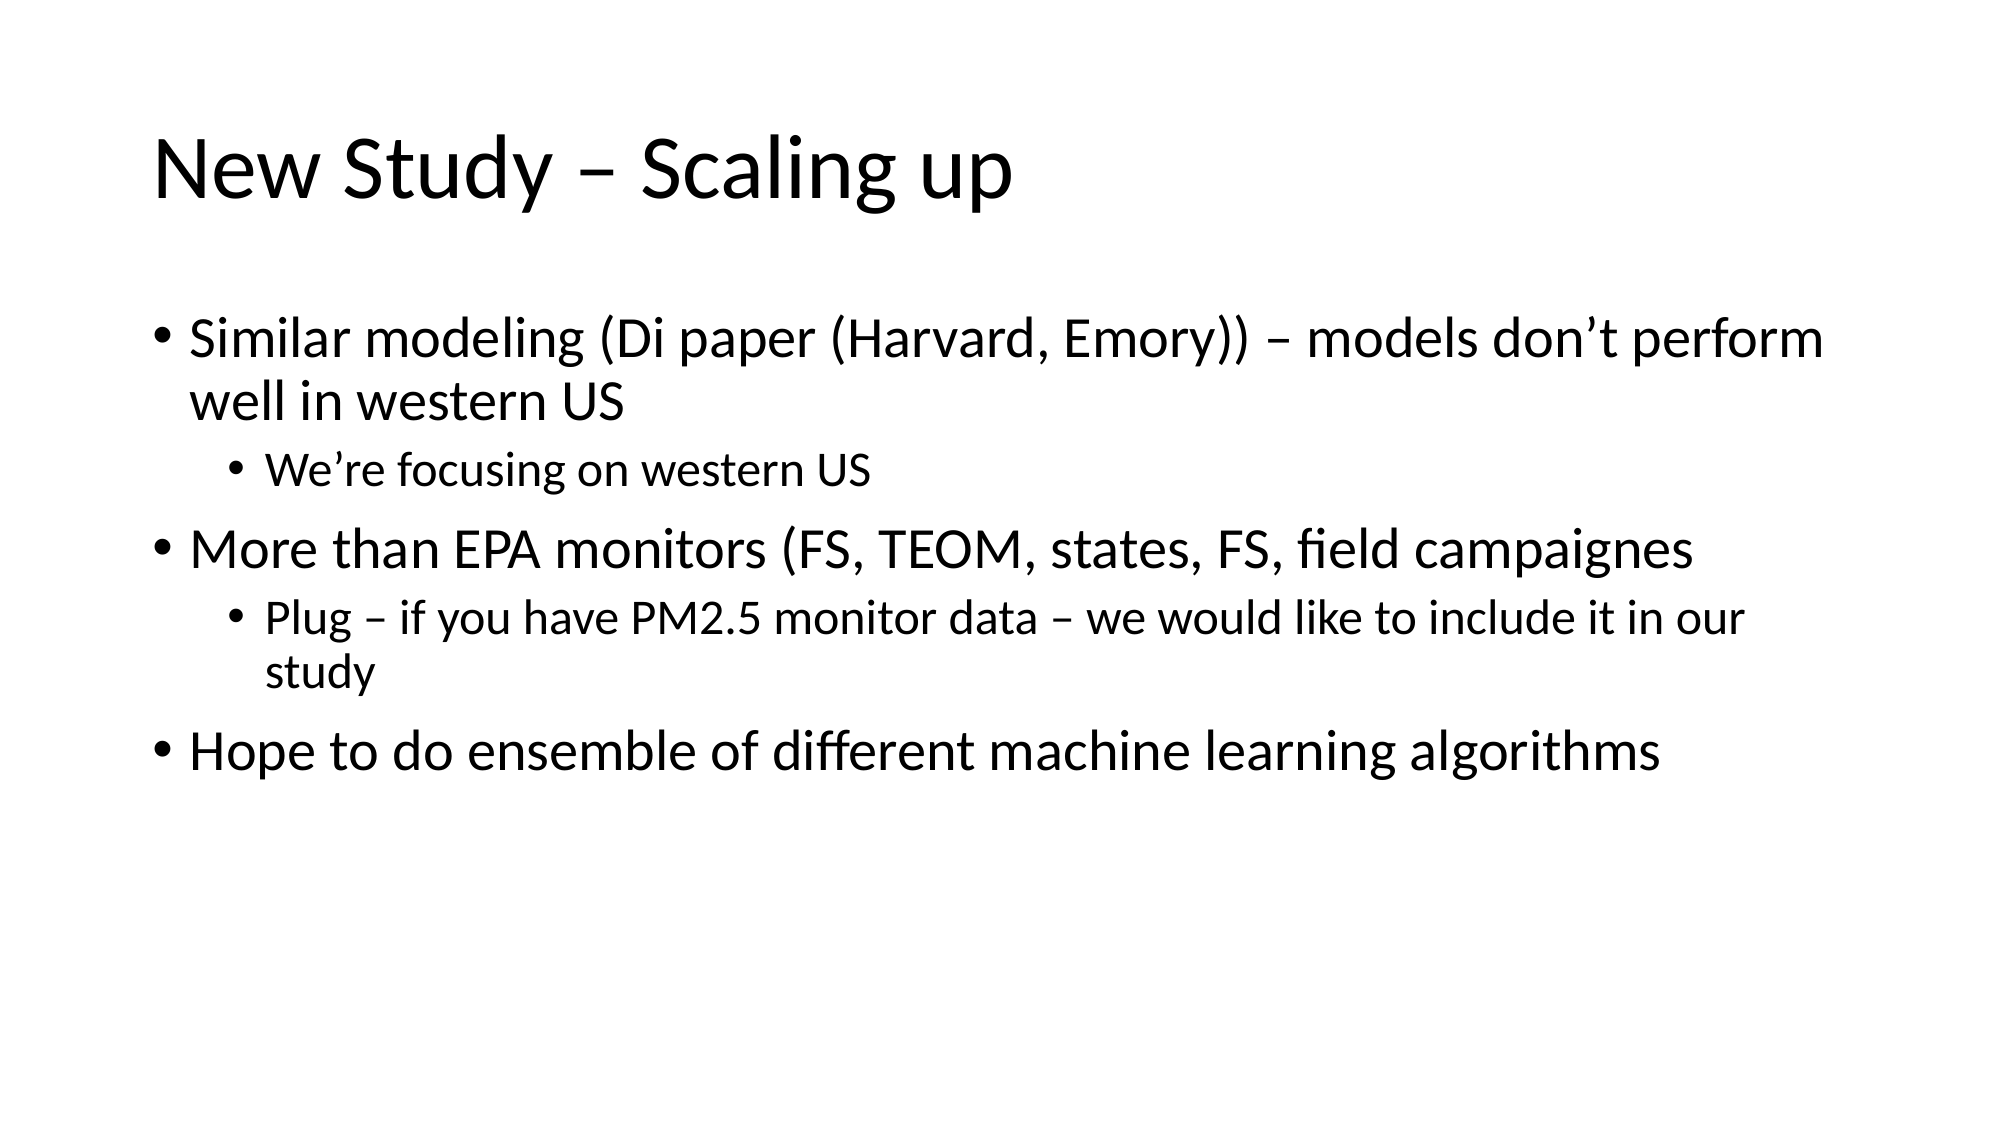

# New Study – Scaling up
Similar modeling (Di paper (Harvard, Emory)) – models don’t perform well in western US
We’re focusing on western US
More than EPA monitors (FS, TEOM, states, FS, field campaignes
Plug – if you have PM2.5 monitor data – we would like to include it in our study
Hope to do ensemble of different machine learning algorithms